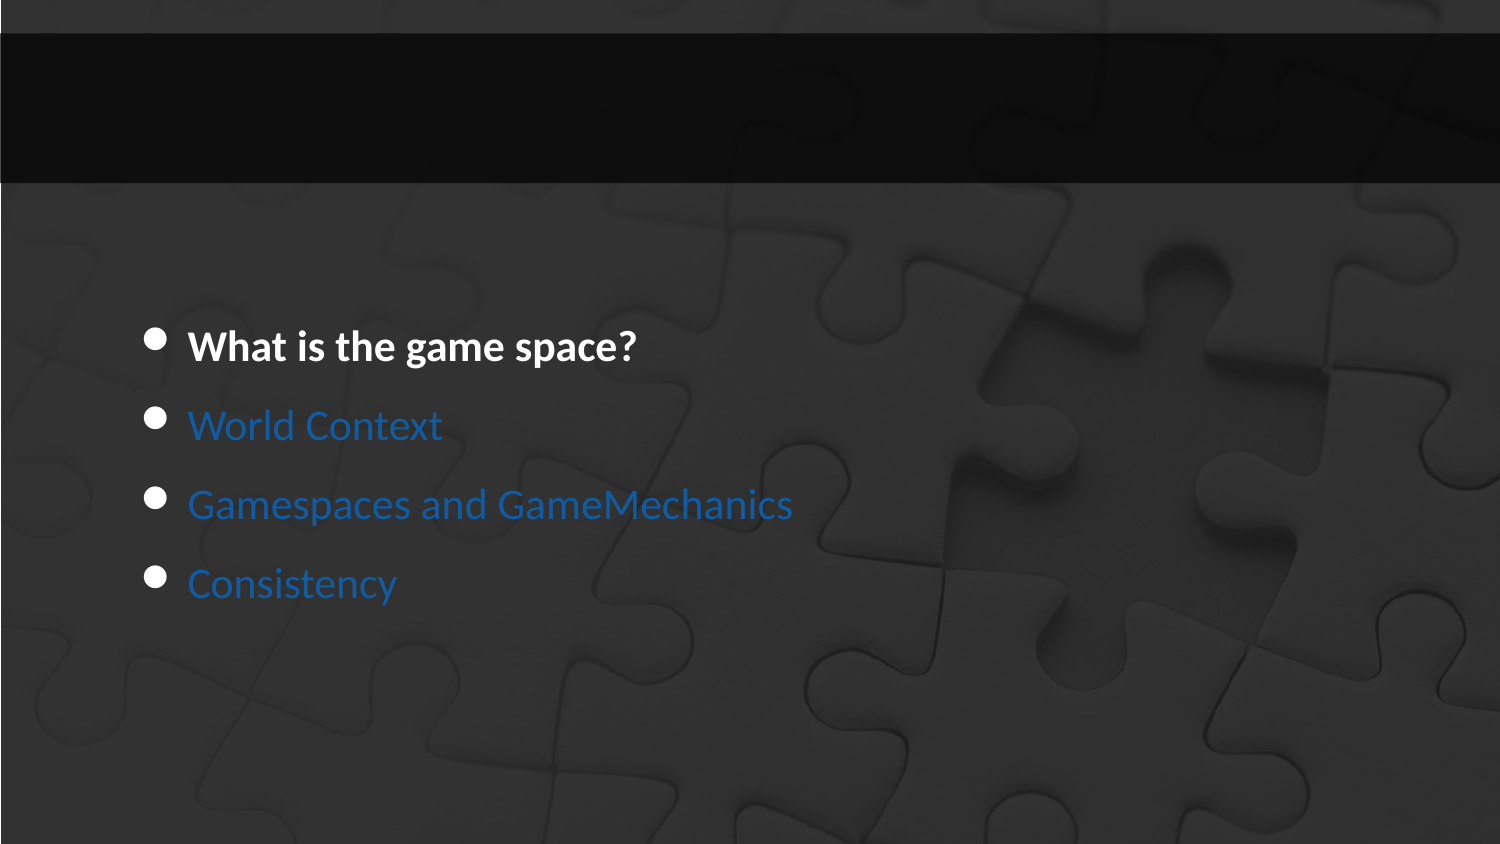

#

What is the game space?
World Context
Gamespaces and GameMechanics
Consistency